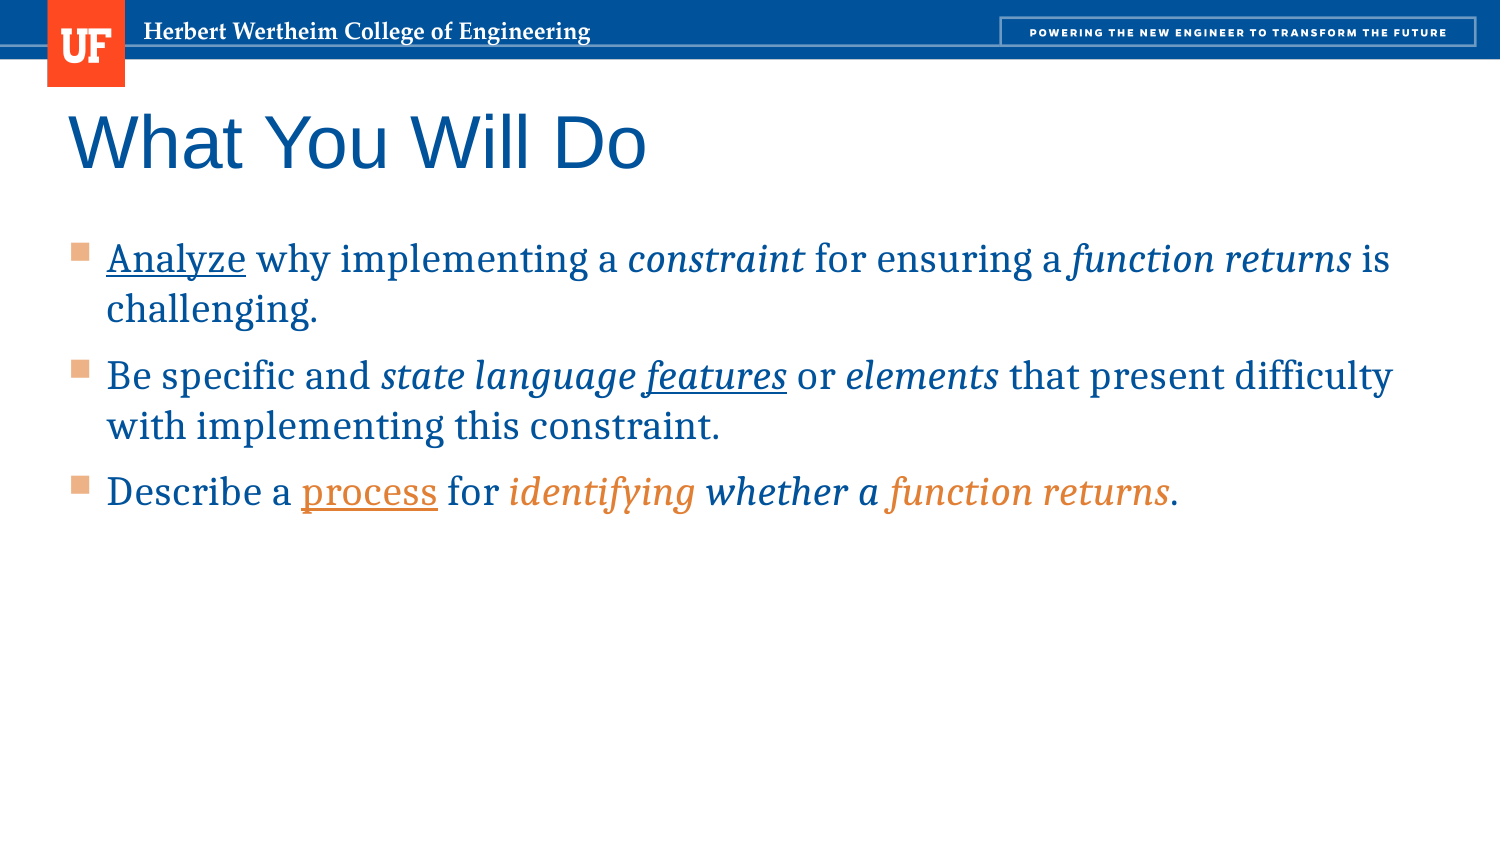

# What You Will Do
Analyze why implementing a constraint for ensuring a function returns is challenging.
Be specific and state language features or elements that present difficulty with implementing this constraint.
Describe a process for identifying whether a function returns.